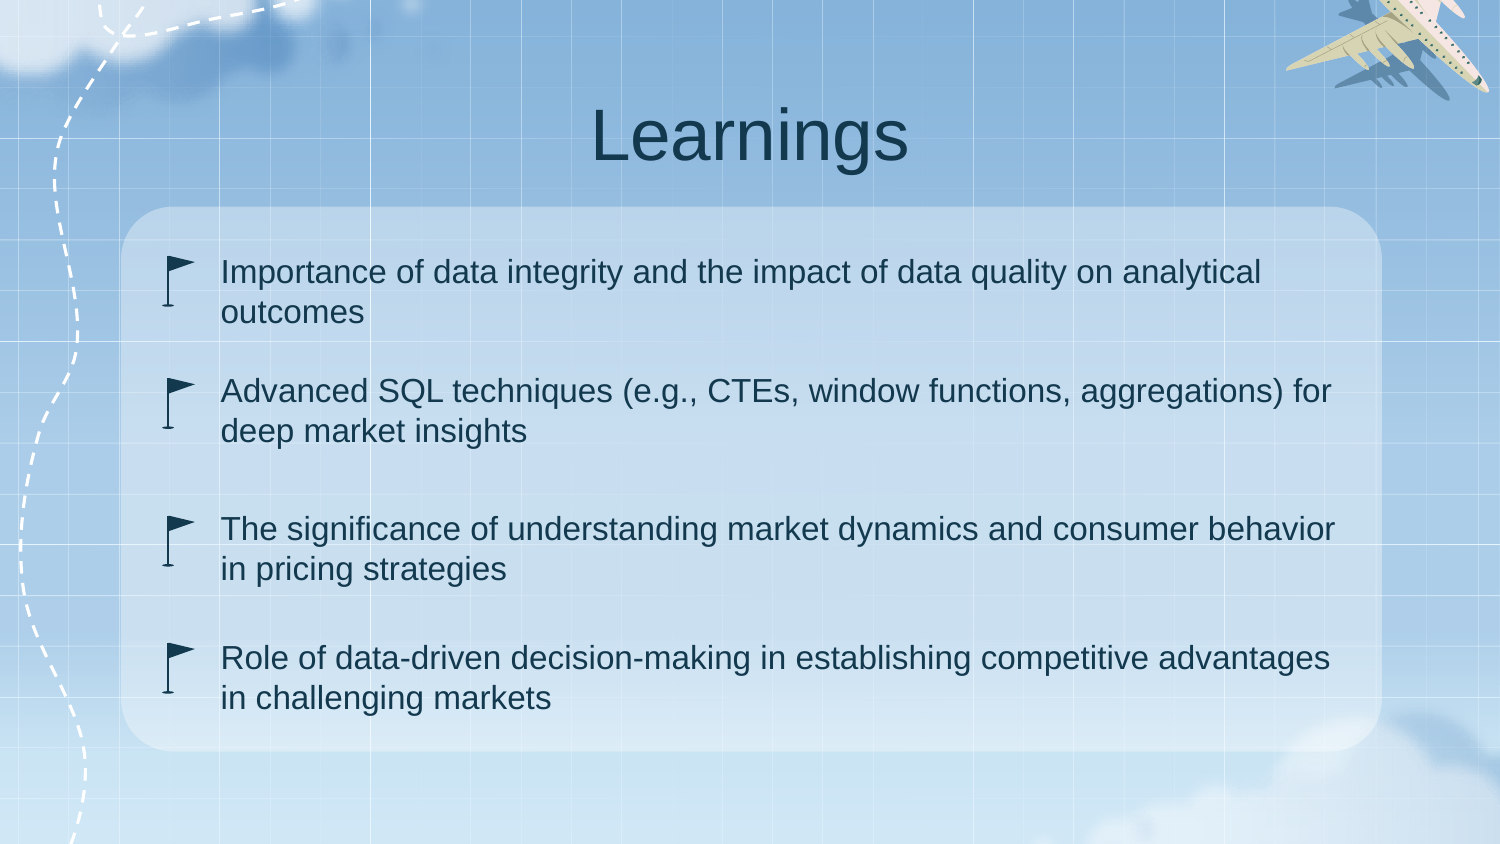

# Learnings

Importance of data integrity and the impact of data quality on analytical outcomes

Advanced SQL techniques (e.g., CTEs, window functions, aggregations) for deep market insights

The significance of understanding market dynamics and consumer behavior in pricing strategies

Role of data-driven decision-making in establishing competitive advantages in challenging markets